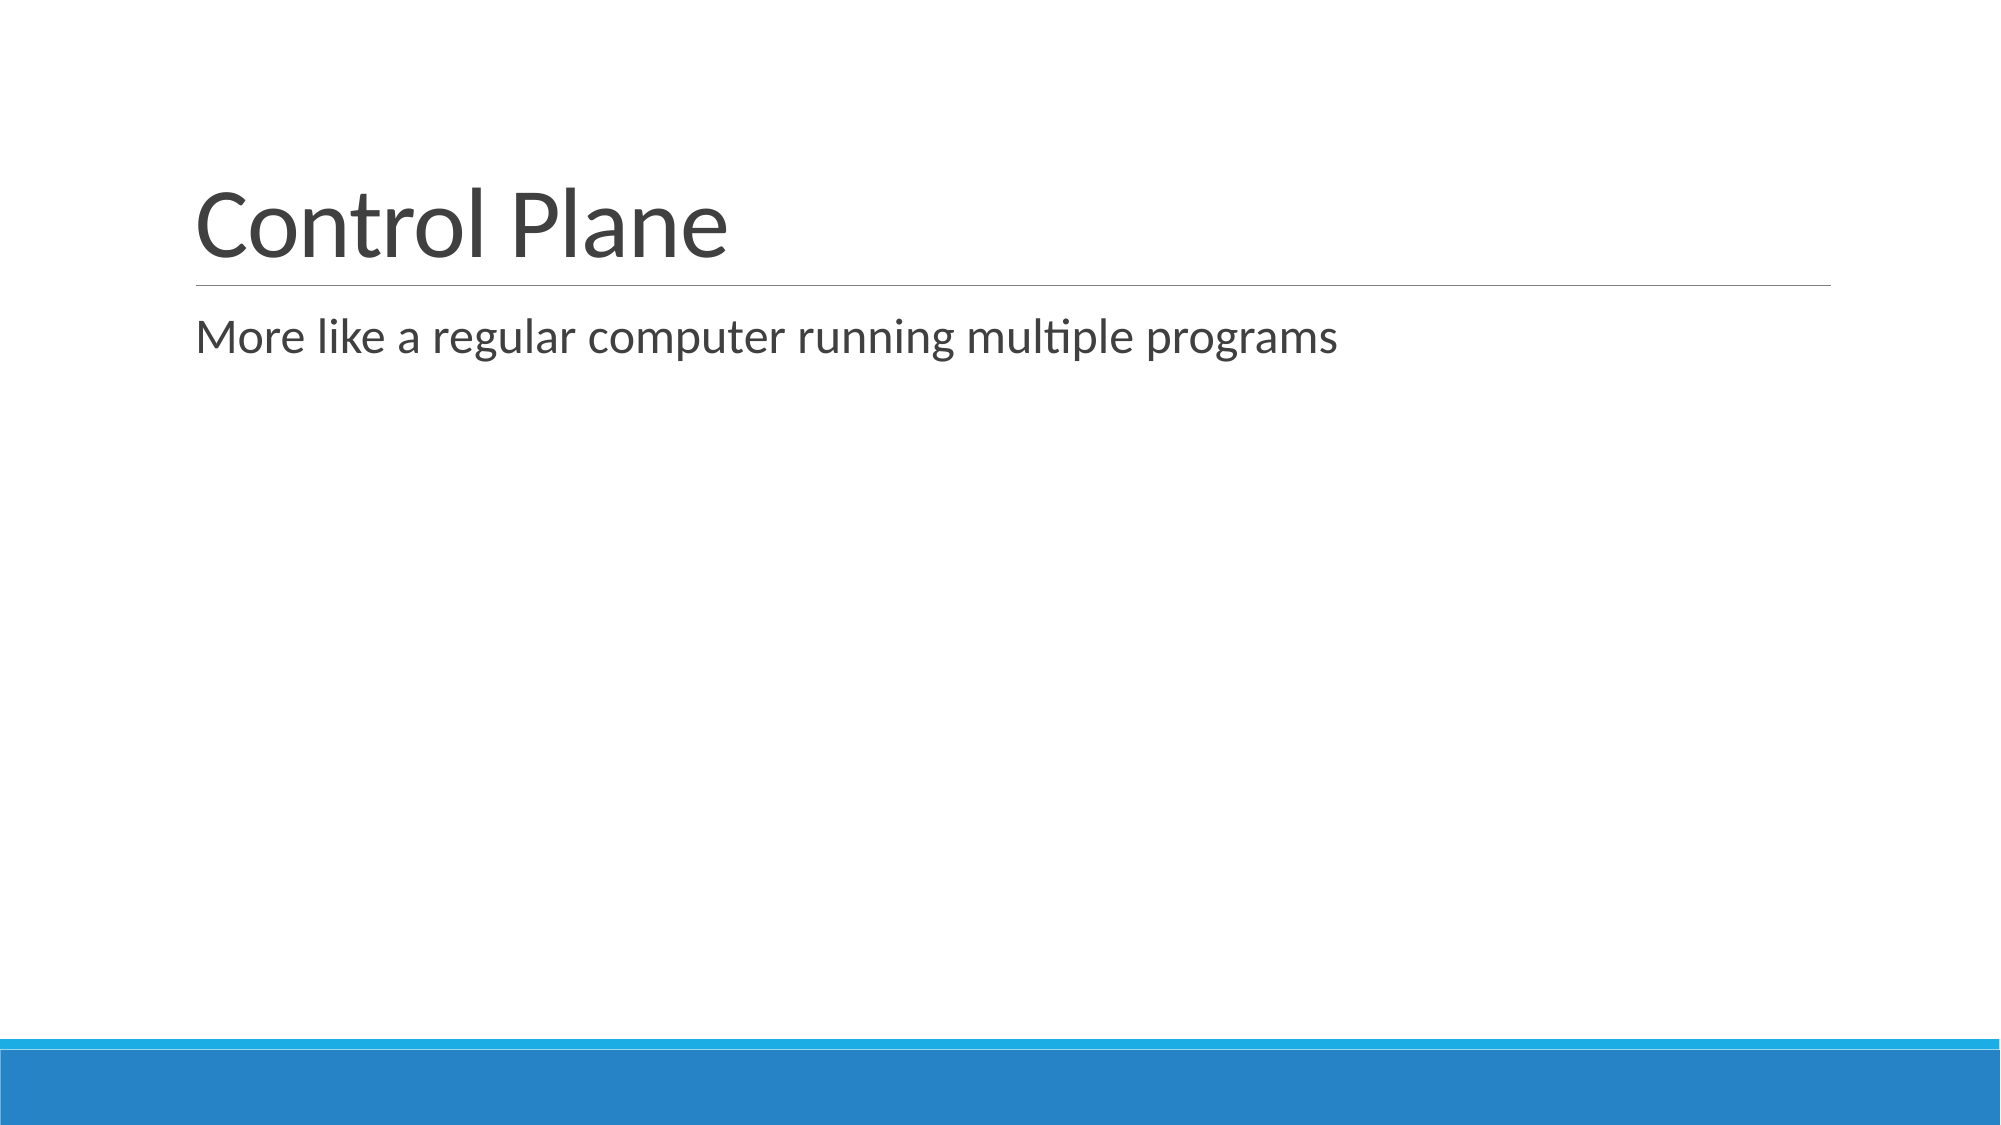

# Control Plane
More like a regular computer running multiple programs